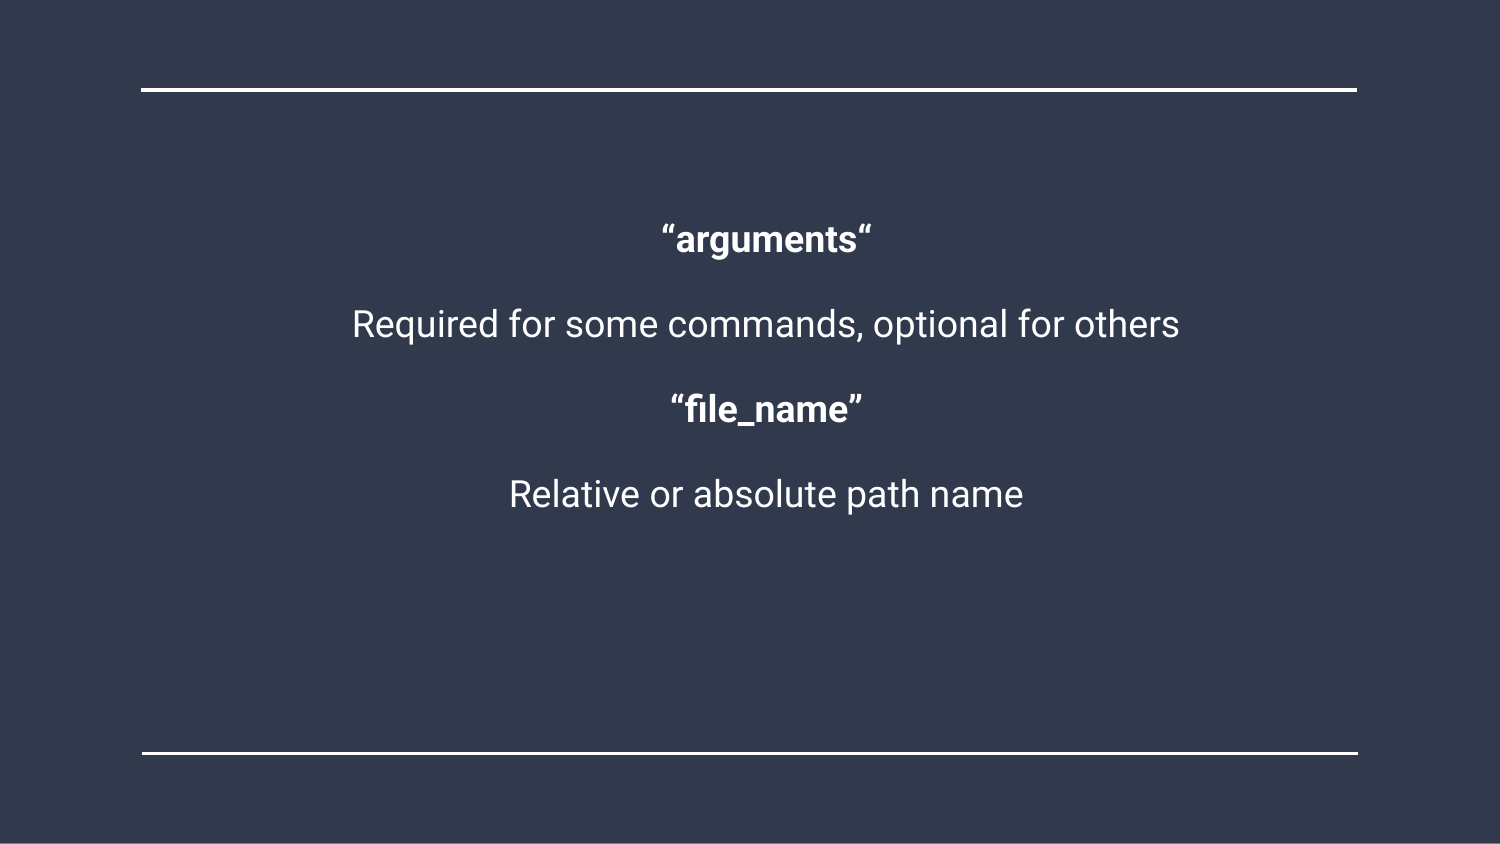

“arguments“
Required for some commands, optional for others
 “file_name”
Relative or absolute path name